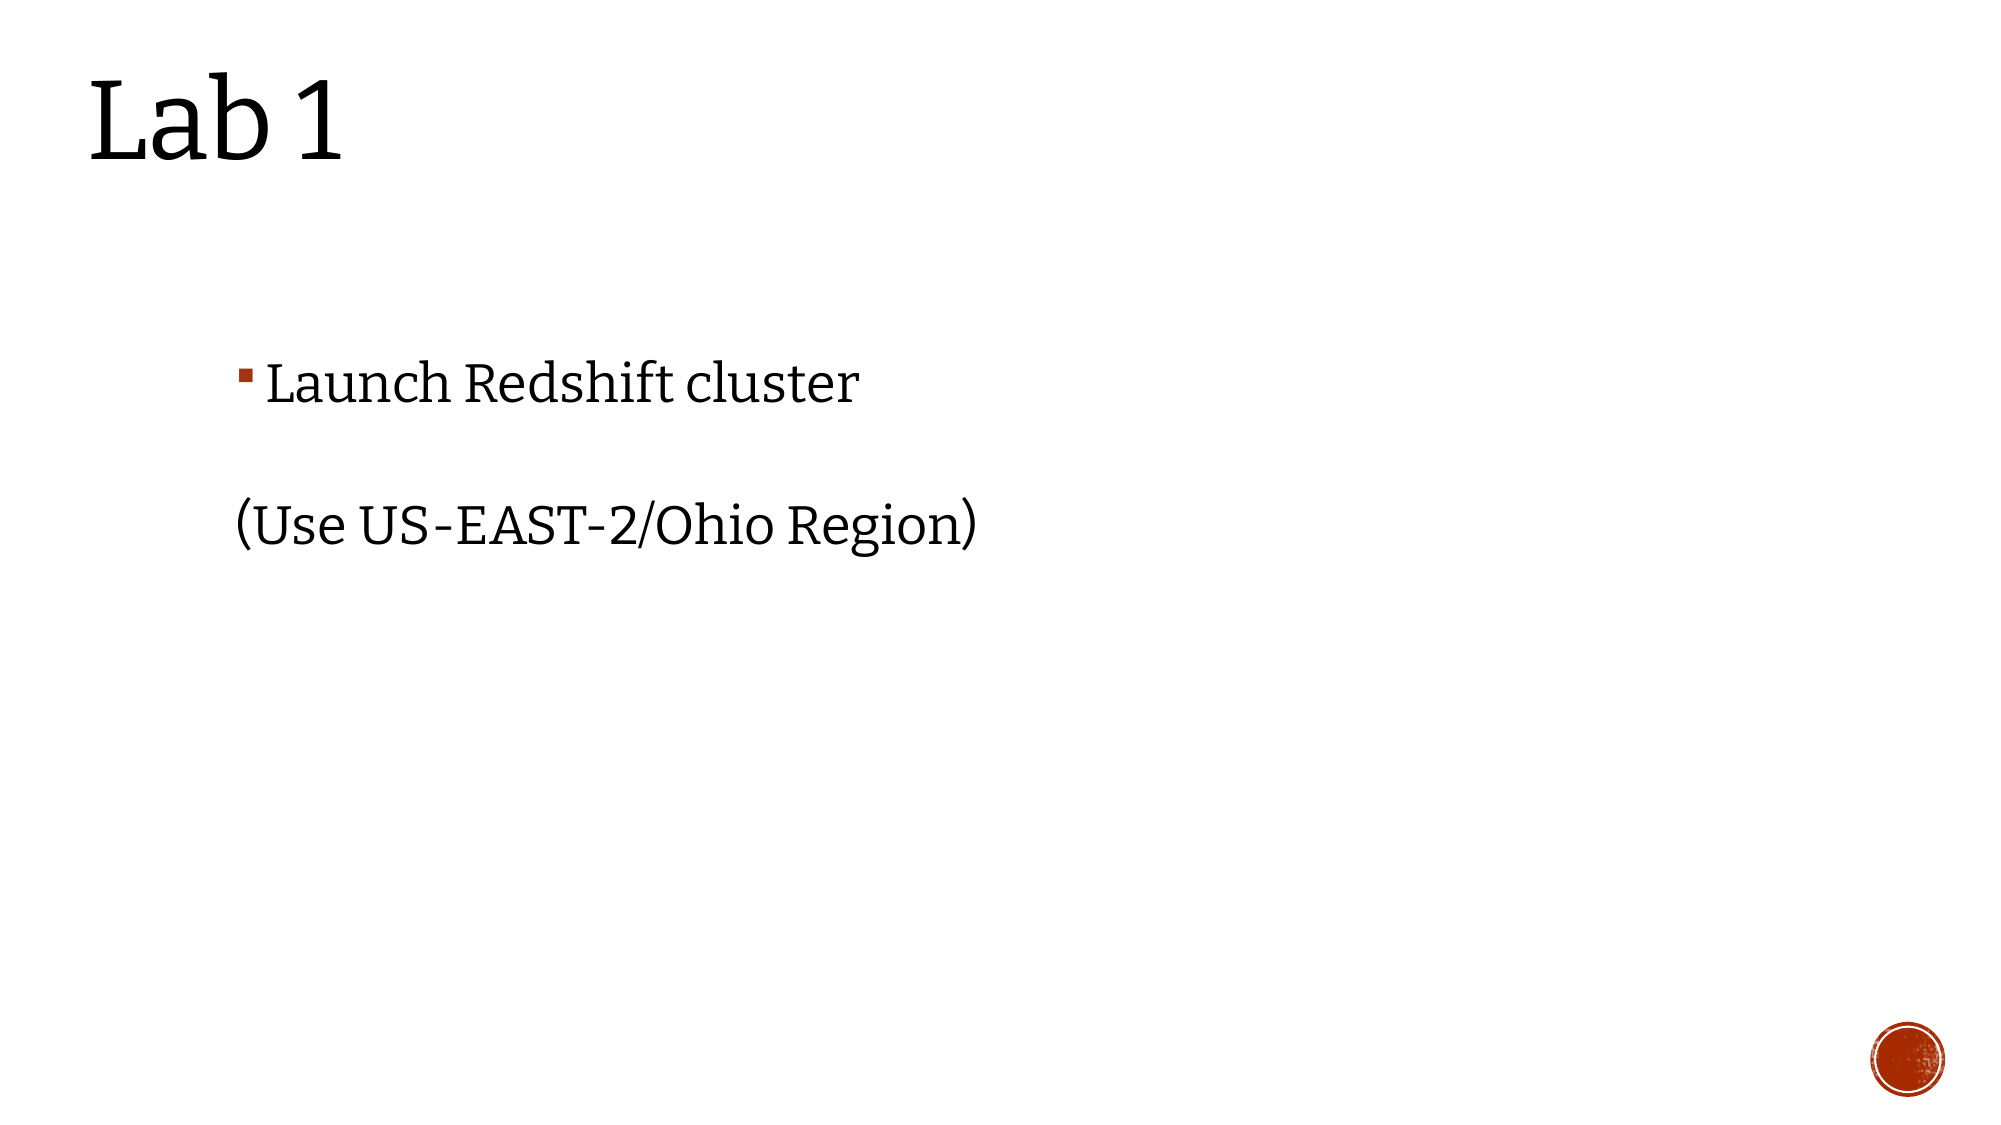

Lab 1
Launch Redshift cluster

(Use US-EAST-2/Ohio Region)